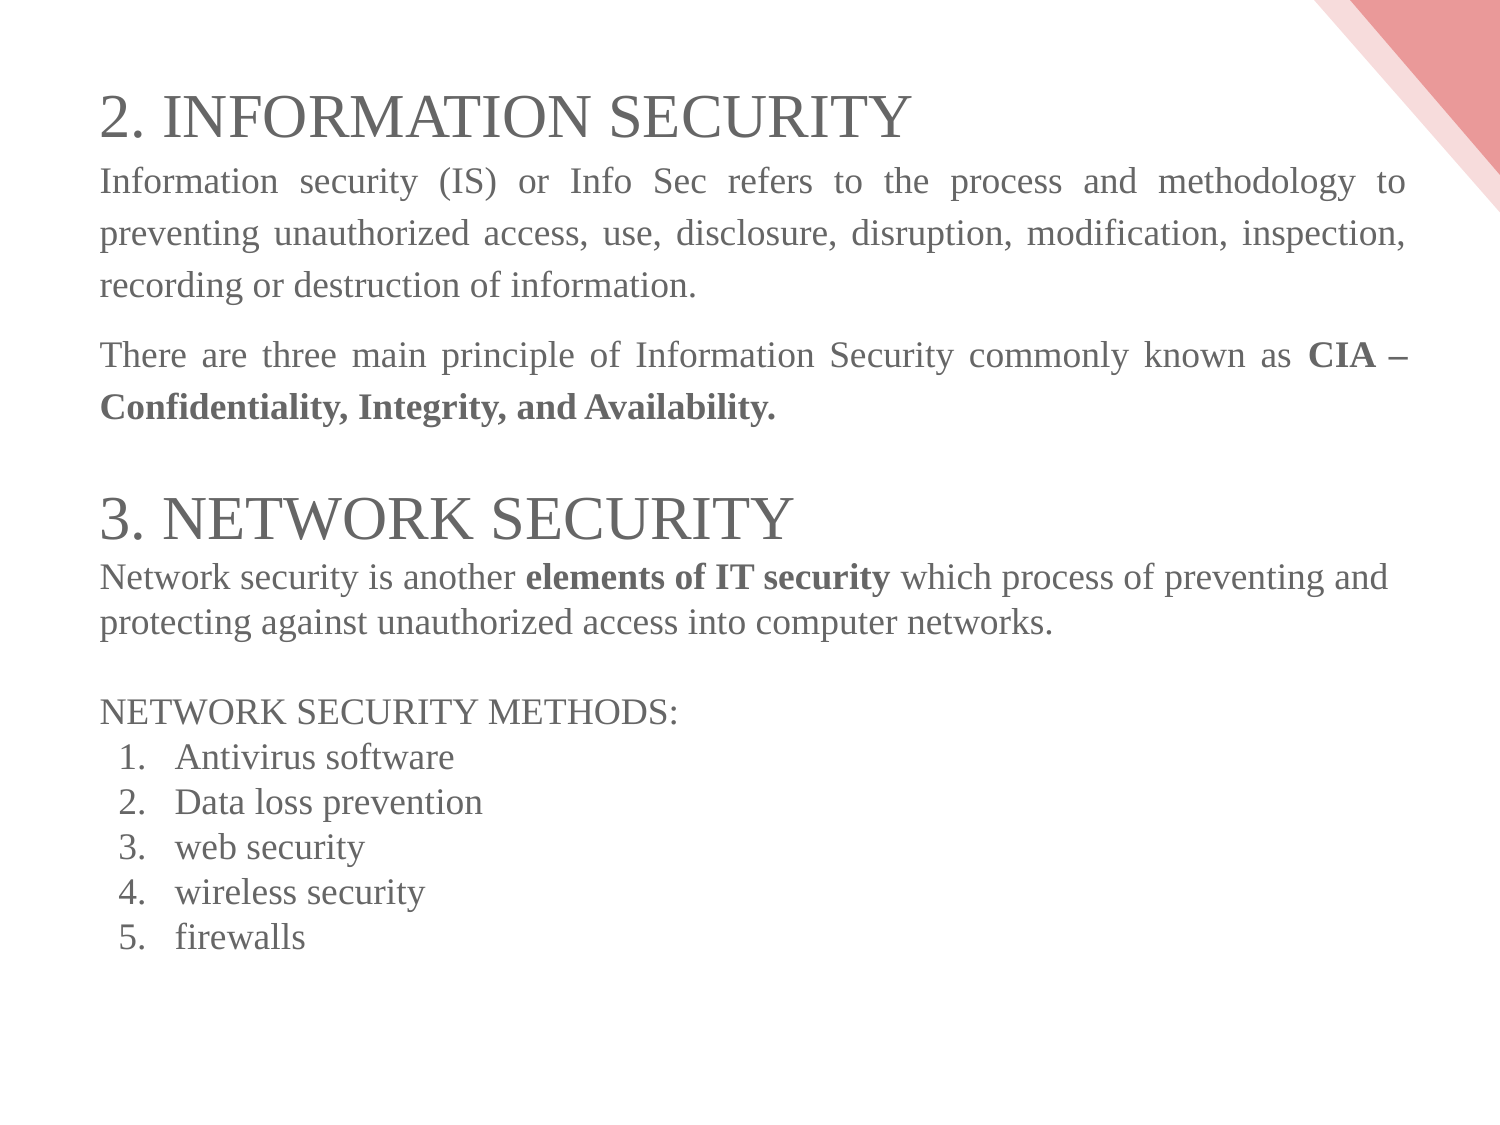

2. INFORMATION SECURITY
Information security (IS) or Info Sec refers to the process and methodology to preventing unauthorized access, use, disclosure, disruption, modification, inspection, recording or destruction of information.
There are three main principle of Information Security commonly known as CIA – Confidentiality, Integrity, and Availability.

3. NETWORK SECURITY
Network security is another elements of IT security which process of preventing and protecting against unauthorized access into computer networks.

NETWORK SECURITY METHODS:
Antivirus software
Data loss prevention
web security
wireless security
firewalls